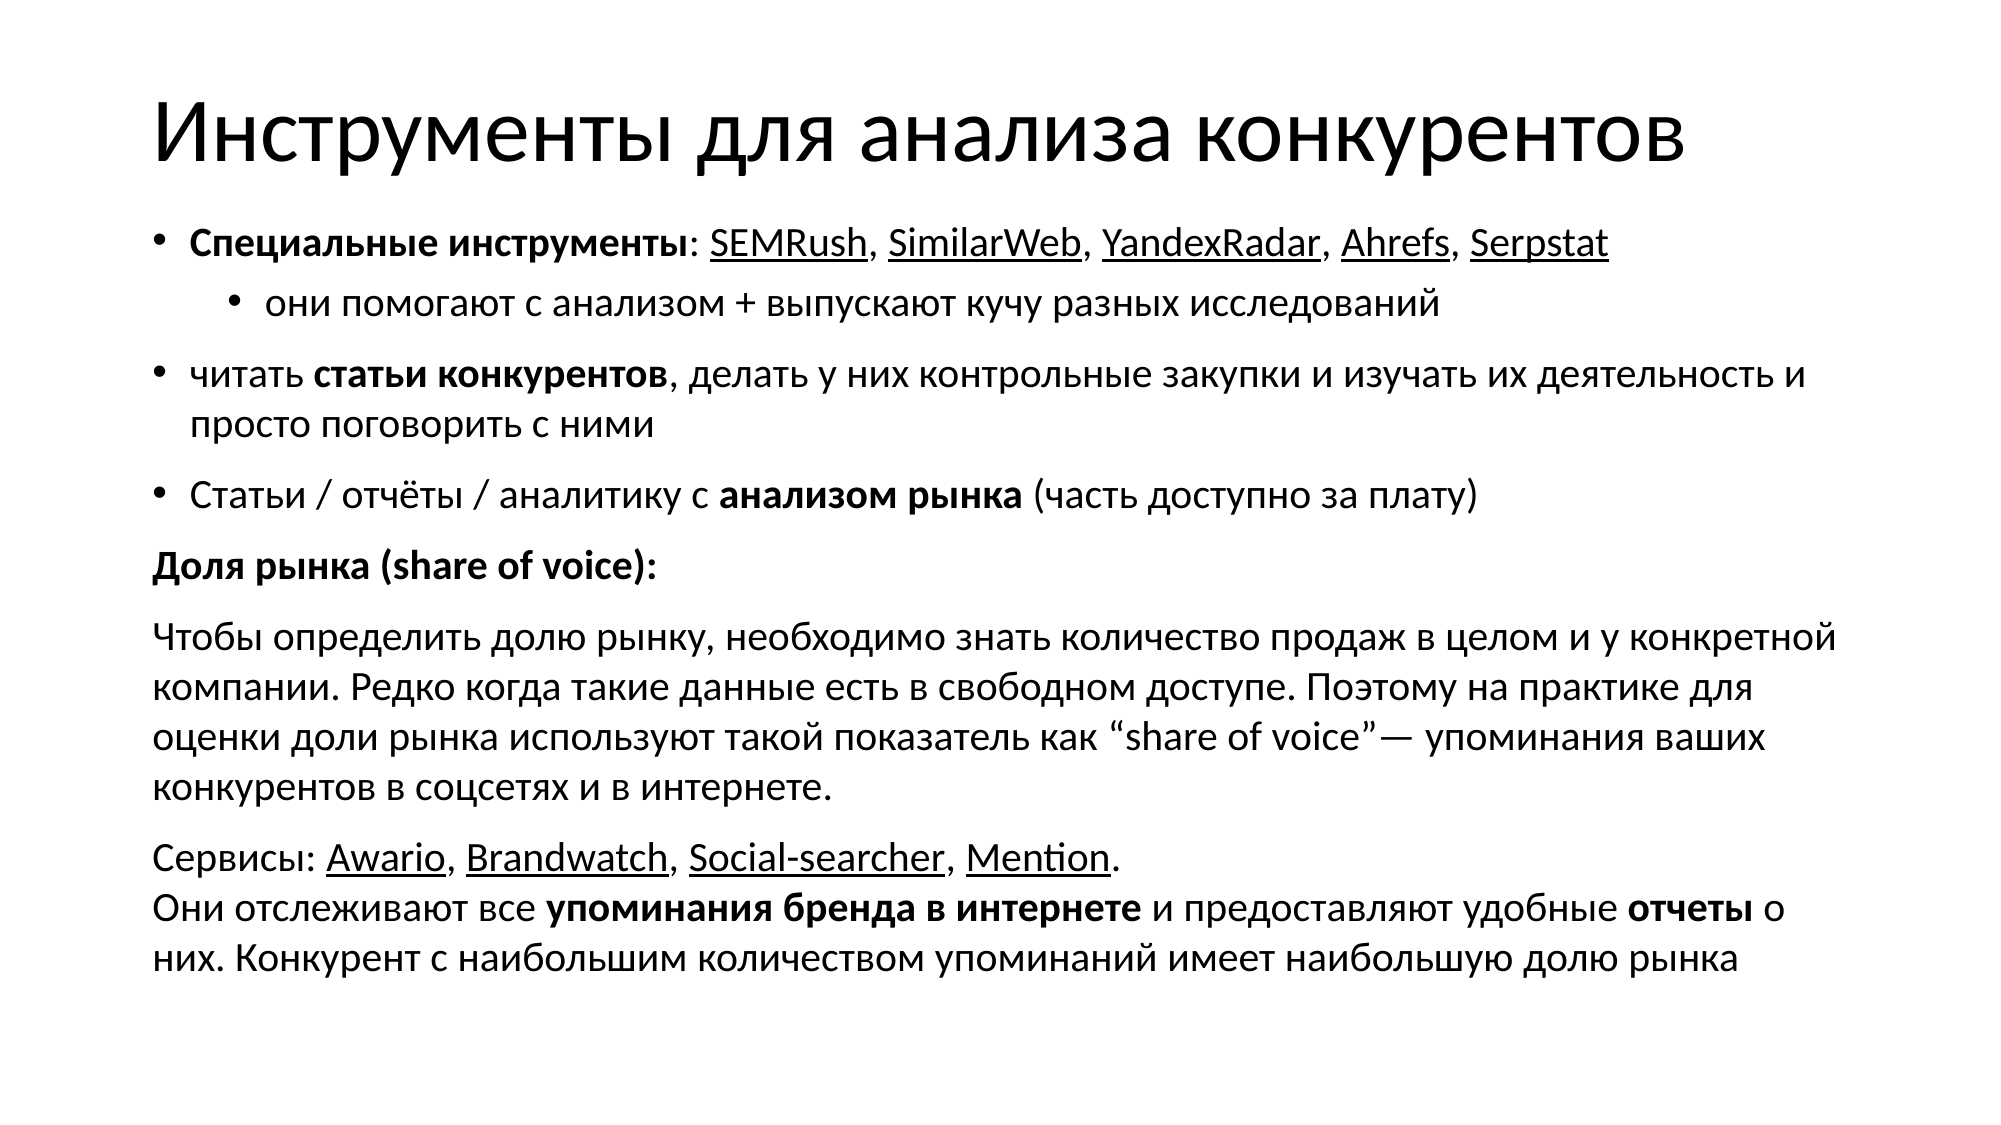

# Инструменты для анализа конкурентов
Специальные инструменты: SEMRush, SimilarWeb, YandexRadar, Ahrefs, Serpstat
они помогают с анализом + выпускают кучу разных исследований
читать статьи конкурентов, делать у них контрольные закупки и изучать их деятельность и просто поговорить с ними
Статьи / отчёты / аналитику с анализом рынка (часть доступно за плату)
Доля рынка (share of voice):
Чтобы определить долю рынку, необходимо знать количество продаж в целом и у конкретной компании. Редко когда такие данные есть в свободном доступе. Поэтому на практике для оценки доли рынка используют такой показатель как “share of voice”— упоминания ваших конкурентов в соцсетях и в интернете.
Сервисы: Awario, Brandwatch, Social-searcher, Mention.
Они отслеживают все упоминания бренда в интернете и предоставляют удобные отчеты о них. Конкурент с наибольшим количеством упоминаний имеет наибольшую долю рынка